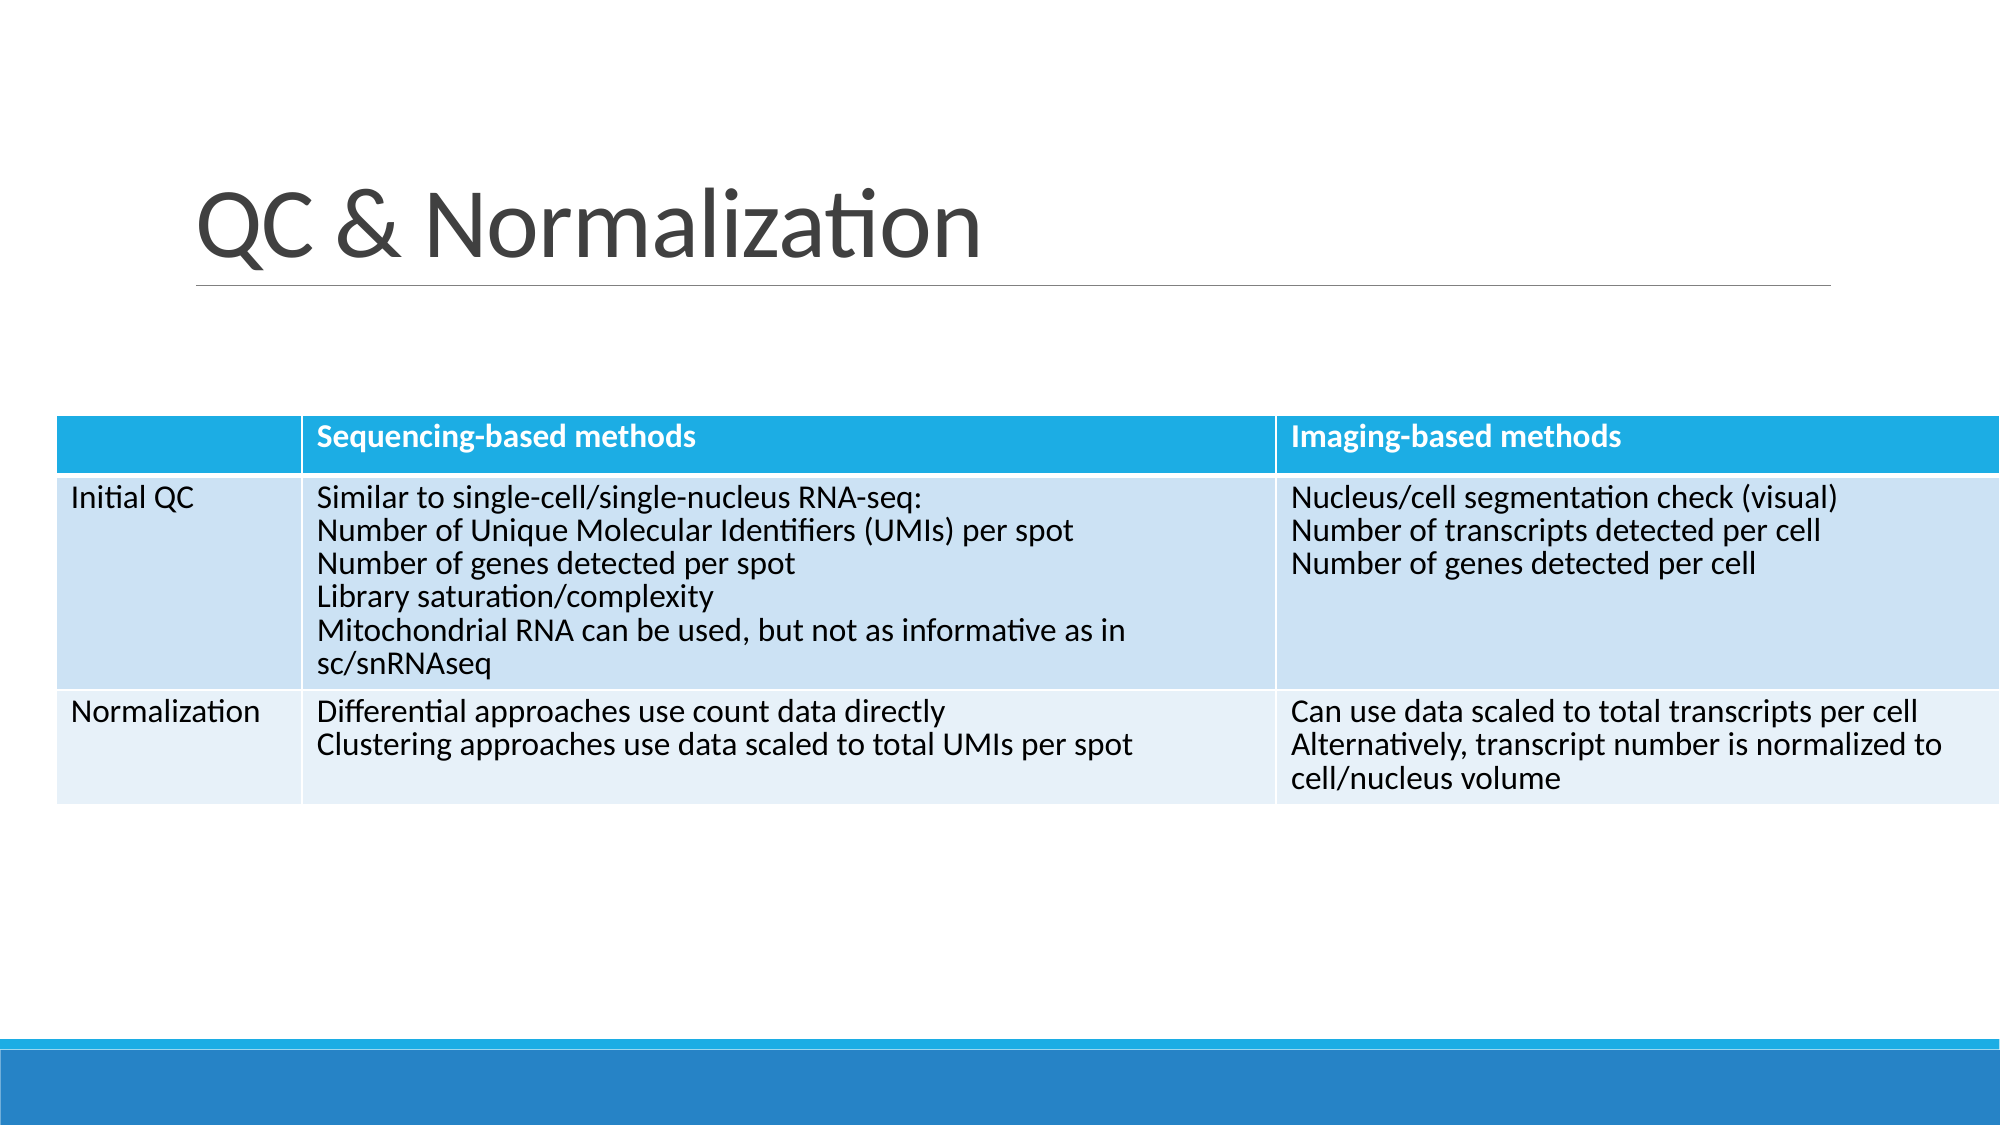

# QC & Normalization
|  | Sequencing-based methods | Imaging-based methods |
| --- | --- | --- |
| Initial QC | Similar to single-cell/single-nucleus RNA-seq: Number of Unique Molecular Identifiers (UMIs) per spot Number of genes detected per spot Library saturation/complexity Mitochondrial RNA can be used, but not as informative as in sc/snRNAseq | Nucleus/cell segmentation check (visual) Number of transcripts detected per cell Number of genes detected per cell |
| Normalization | Differential approaches use count data directly Clustering approaches use data scaled to total UMIs per spot | Can use data scaled to total transcripts per cell Alternatively, transcript number is normalized to cell/nucleus volume |